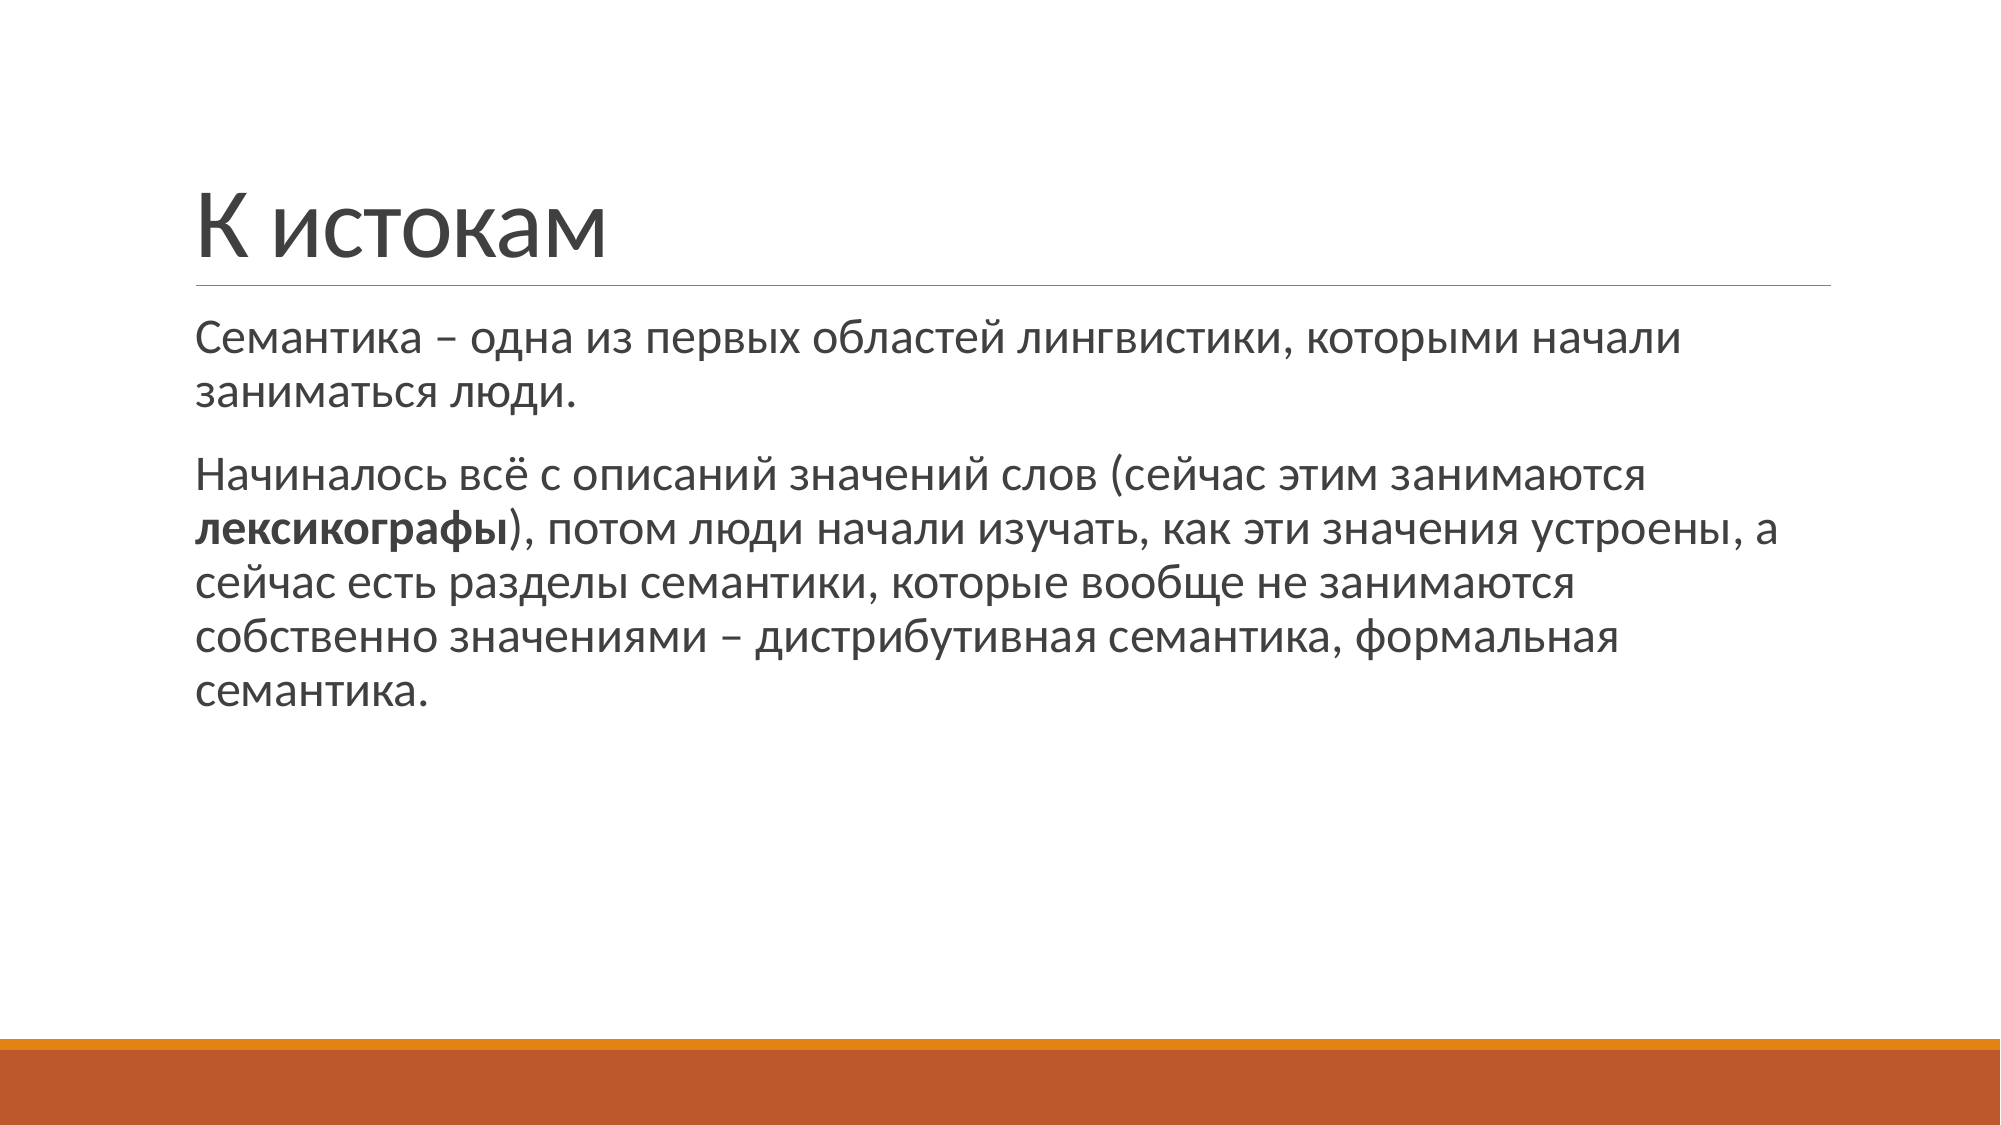

# К истокам
Семантика – одна из первых областей лингвистики, которыми начали заниматься люди.
Начиналось всё с описаний значений слов (сейчас этим занимаются лексикографы), потом люди начали изучать, как эти значения устроены, а сейчас есть разделы семантики, которые вообще не занимаются собственно значениями – дистрибутивная семантика, формальная семантика.